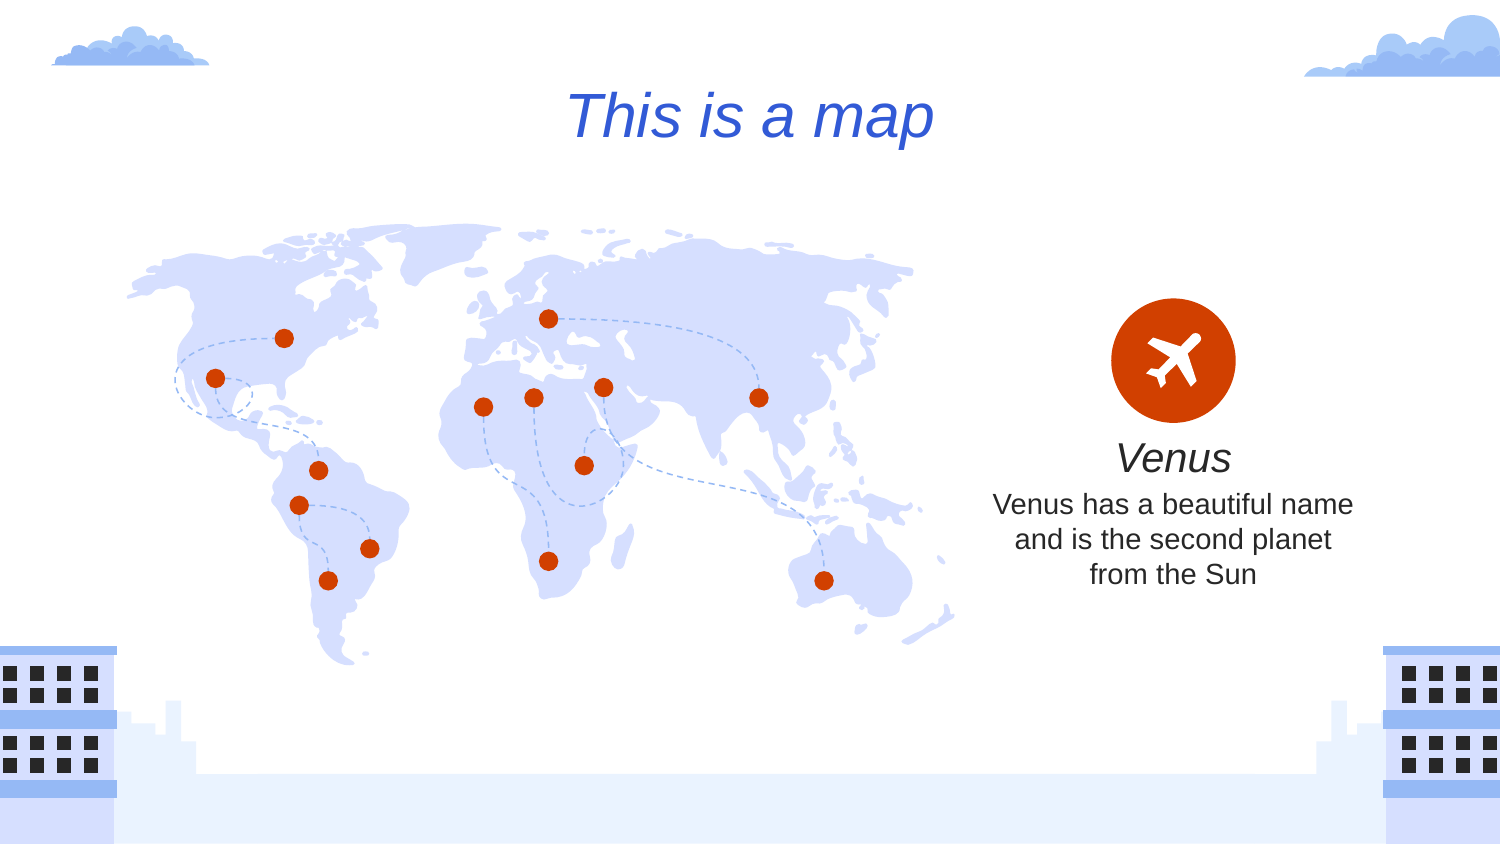

# This is a map

Venus

Venus has a beautiful name and is the second planet from the Sun